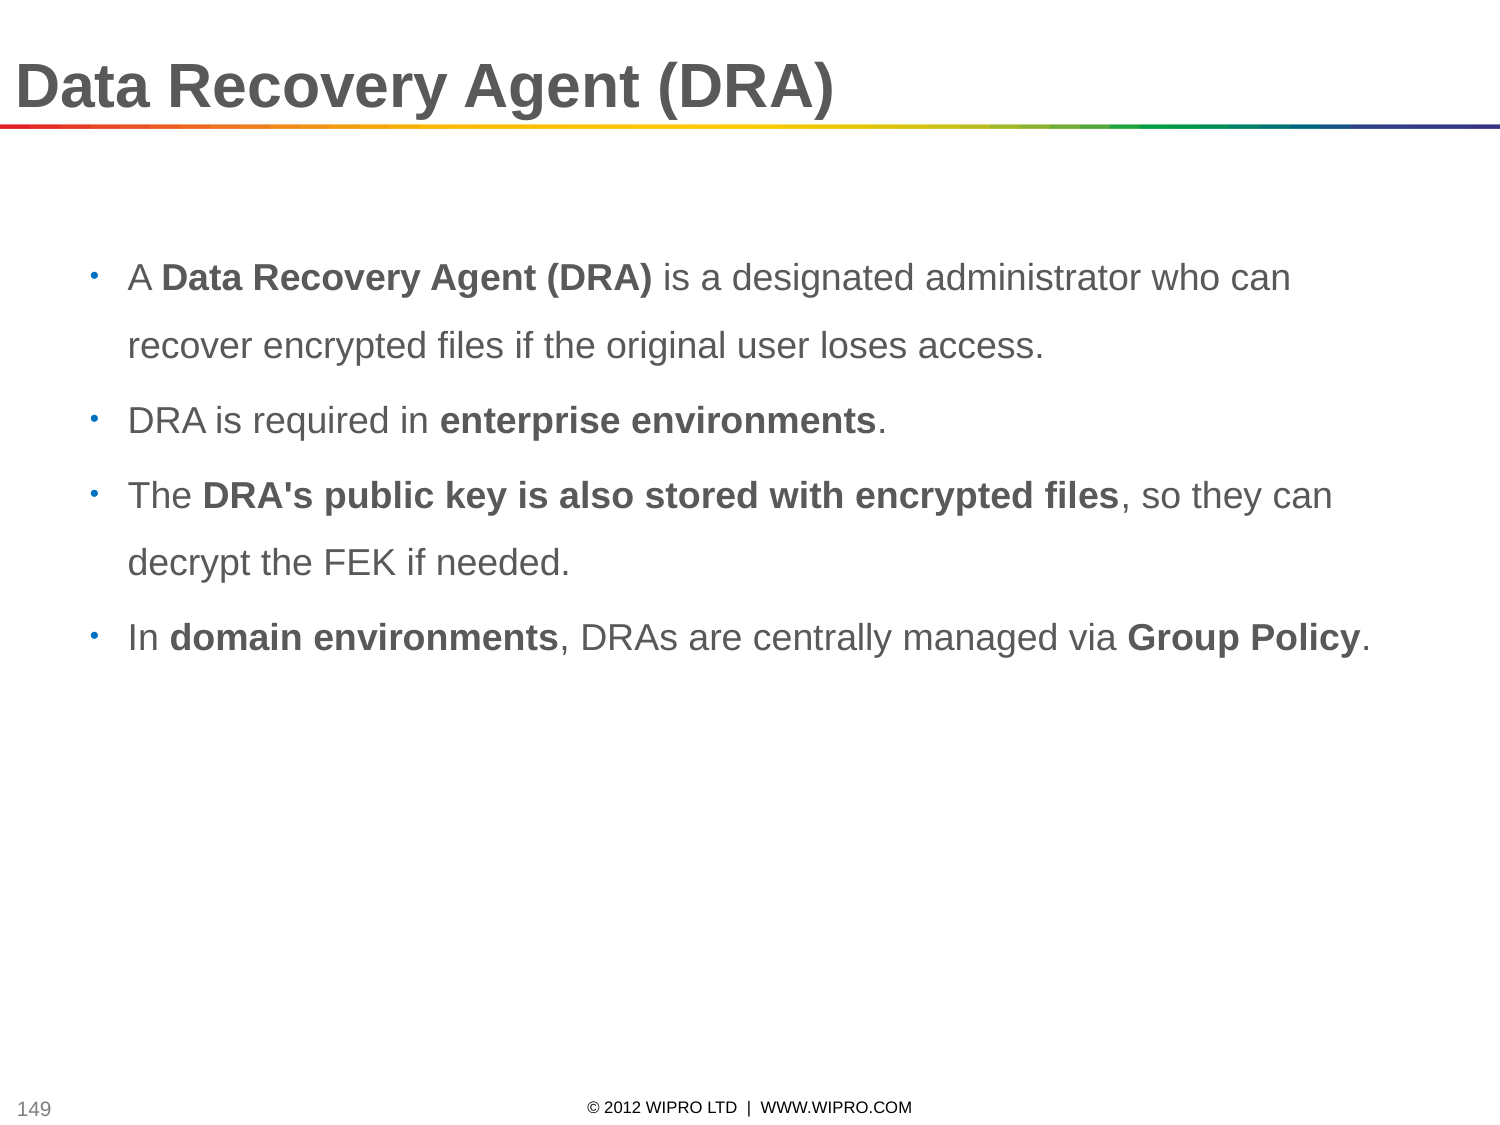

Data Recovery Agent (DRA)
A Data Recovery Agent (DRA) is a designated administrator who can recover encrypted files if the original user loses access.
DRA is required in enterprise environments.
The DRA's public key is also stored with encrypted files, so they can decrypt the FEK if needed.
In domain environments, DRAs are centrally managed via Group Policy.